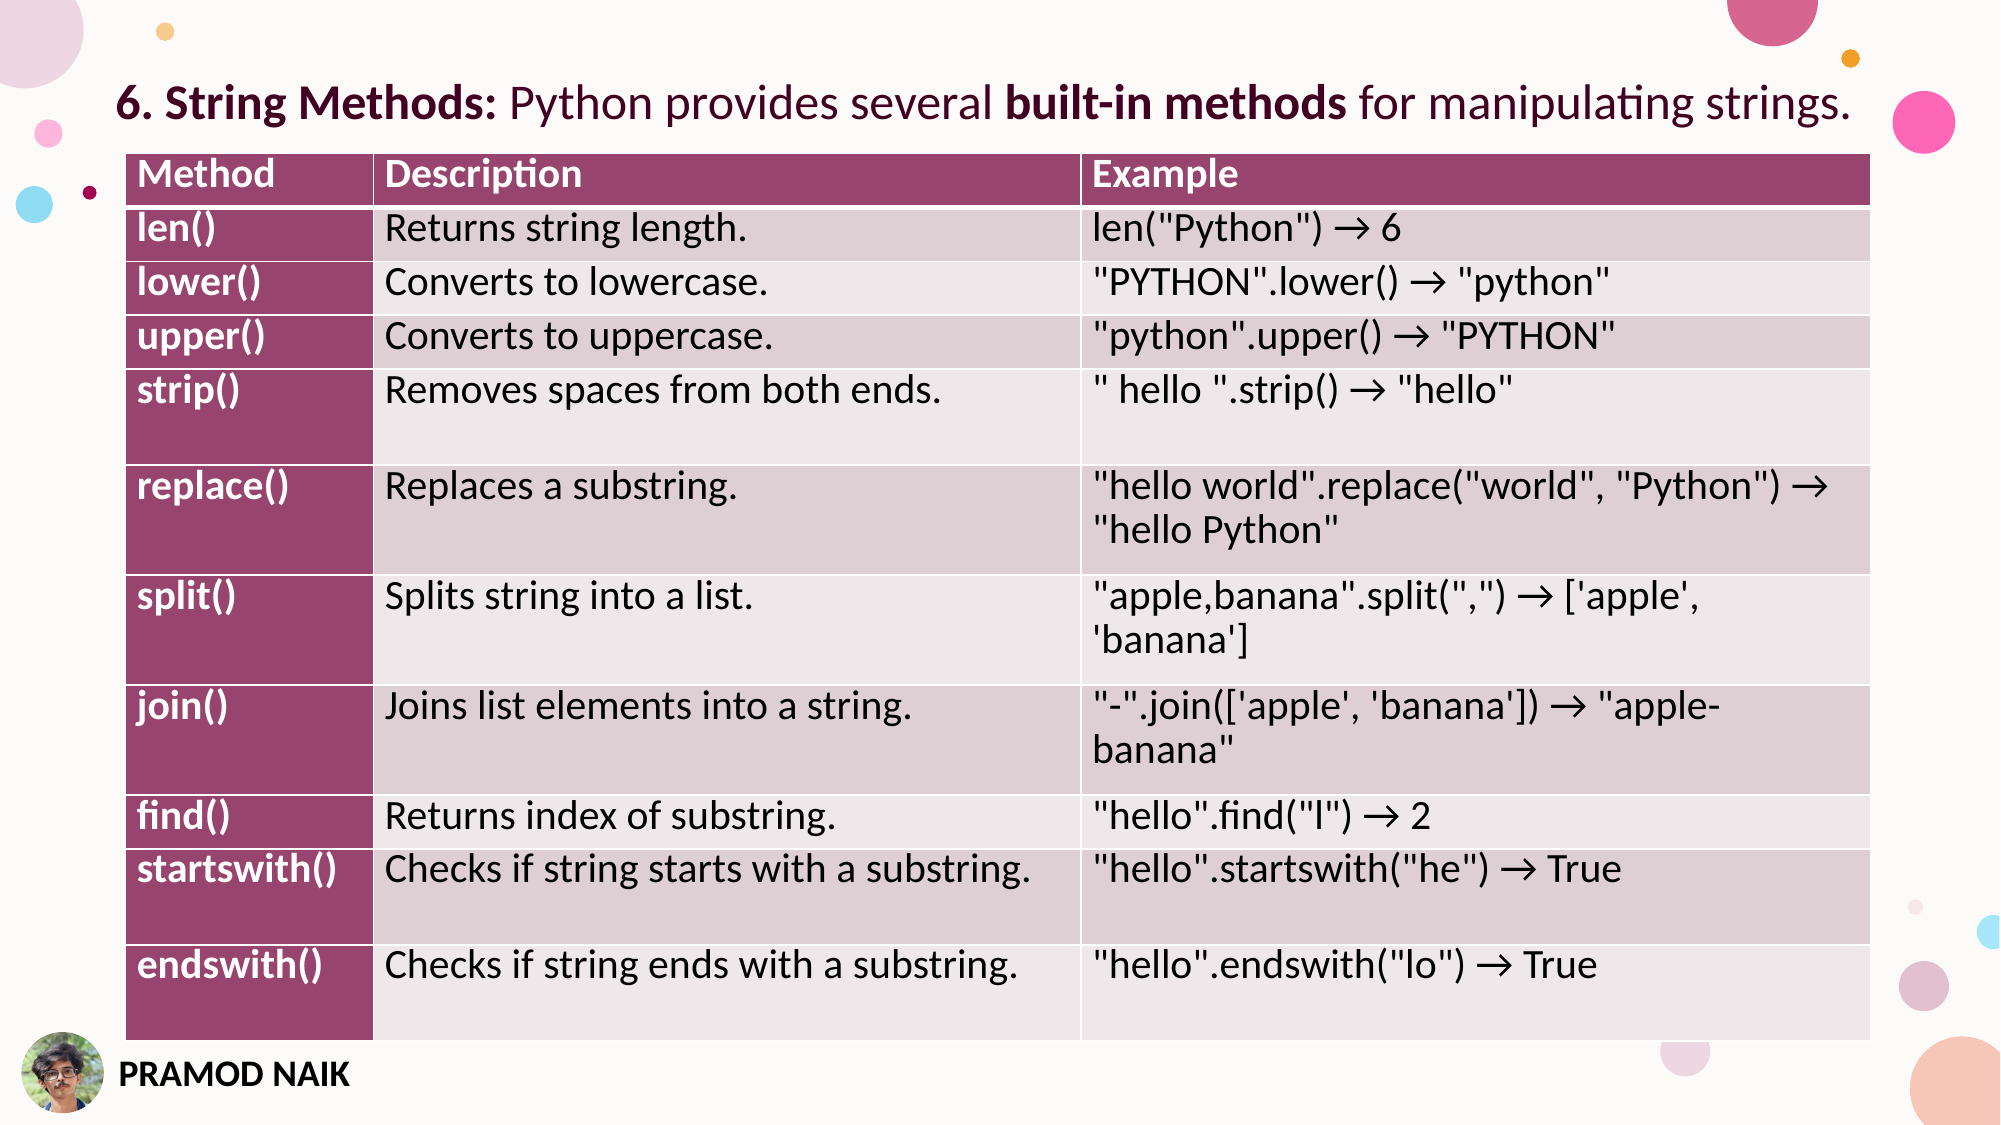

6. String Methods: Python provides several built-in methods for manipulating strings.
| Method | Description | Example |
| --- | --- | --- |
| len() | Returns string length. | len("Python") → 6 |
| lower() | Converts to lowercase. | "PYTHON".lower() → "python" |
| upper() | Converts to uppercase. | "python".upper() → "PYTHON" |
| strip() | Removes spaces from both ends. | " hello ".strip() → "hello" |
| replace() | Replaces a substring. | "hello world".replace("world", "Python") → "hello Python" |
| split() | Splits string into a list. | "apple,banana".split(",") → ['apple', 'banana'] |
| join() | Joins list elements into a string. | "-".join(['apple', 'banana']) → "apple-banana" |
| find() | Returns index of substring. | "hello".find("l") → 2 |
| startswith() | Checks if string starts with a substring. | "hello".startswith("he") → True |
| endswith() | Checks if string ends with a substring. | "hello".endswith("lo") → True |